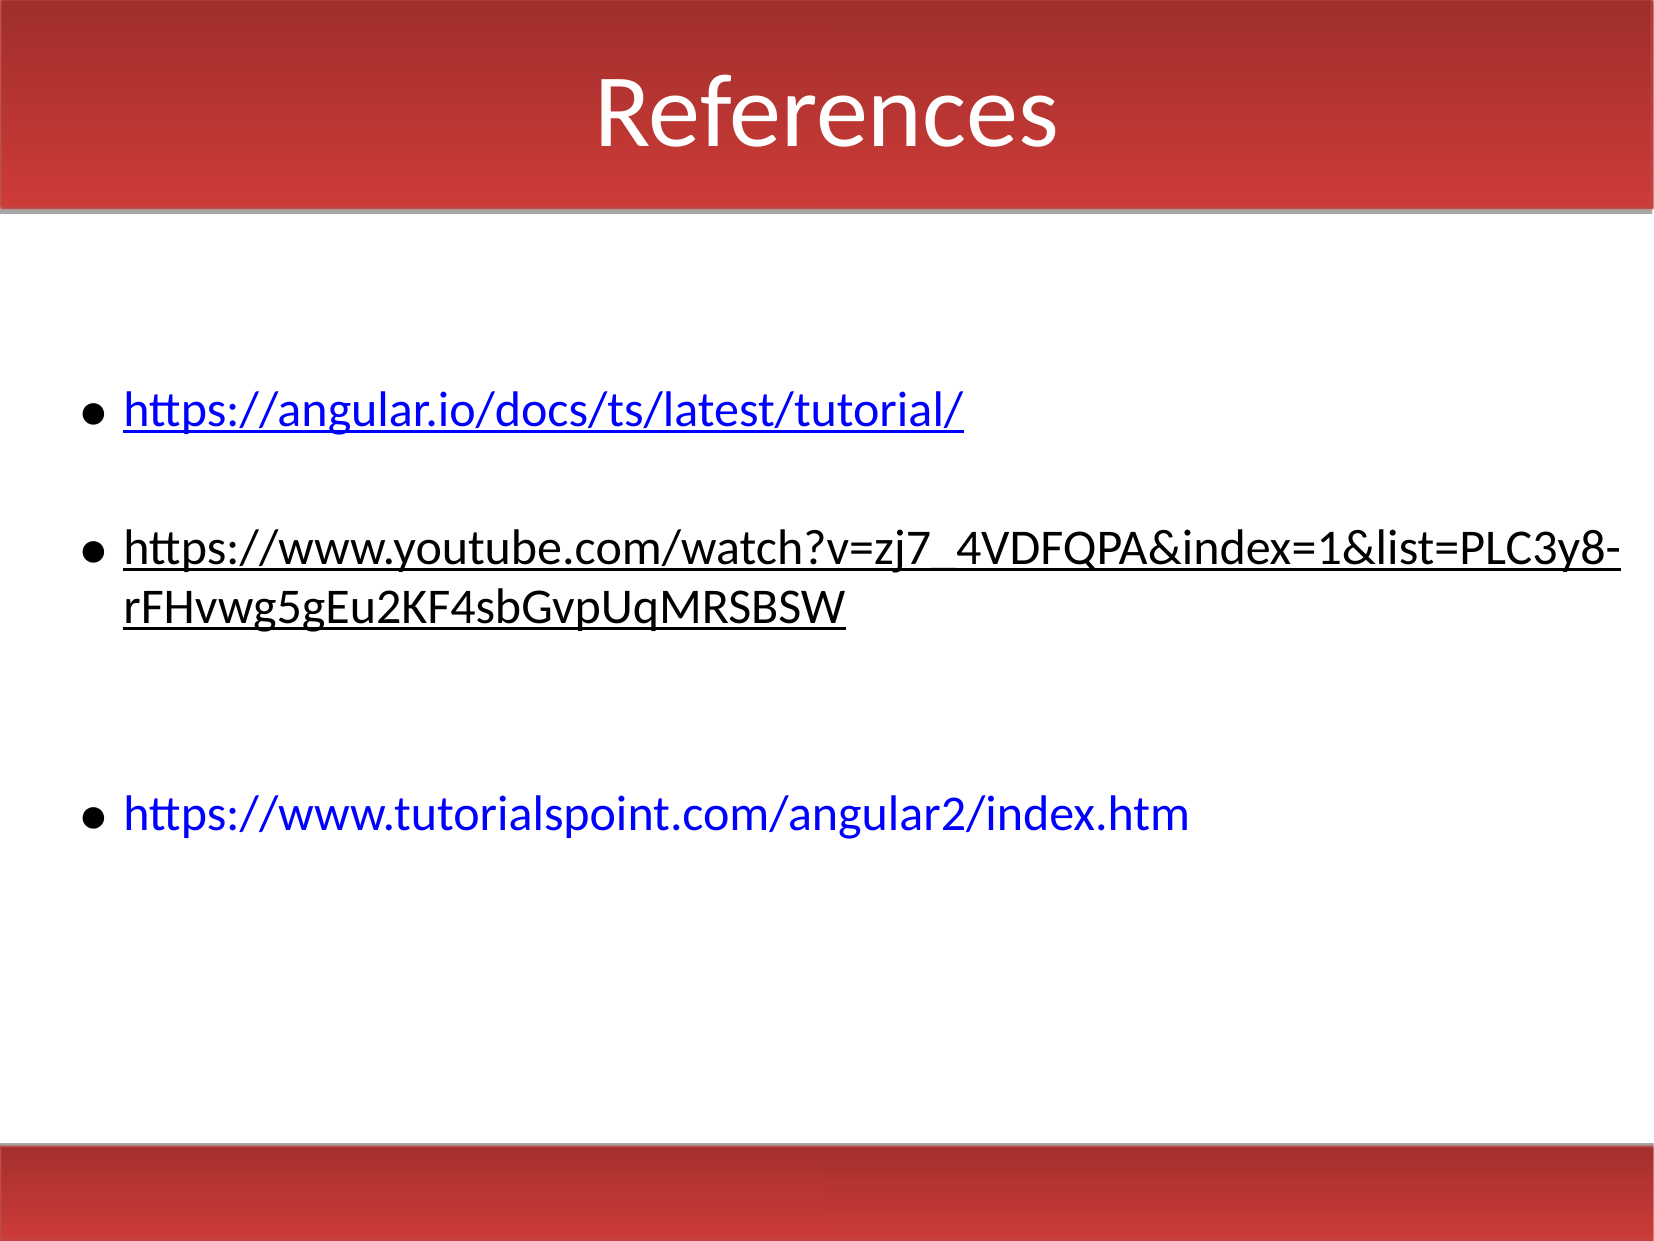

References

https://angular.io/docs/ts/latest/tutorial/

https://www.youtube.com/watch?v=zj7_4VDFQPA&index=1&list=PLC3y8-rFHvwg5gEu2KF4sbGvpUqMRSBSW

https://www.tutorialspoint.com/angular2/index.htm

Picture title here